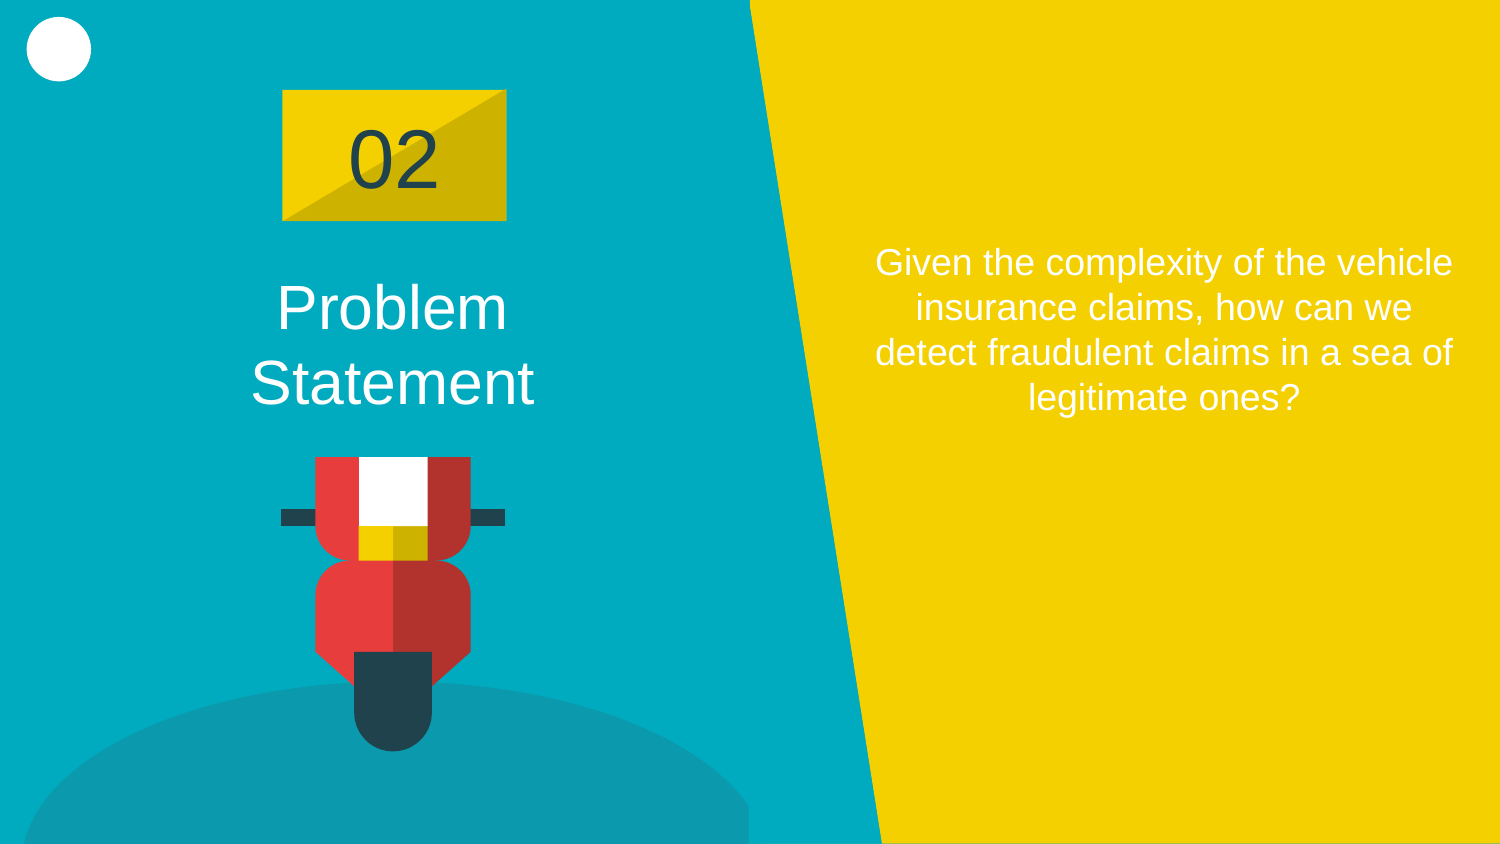

# 02
Given the complexity of the vehicle insurance claims, how can we detect fraudulent claims in a sea of legitimate ones?
Problem Statement